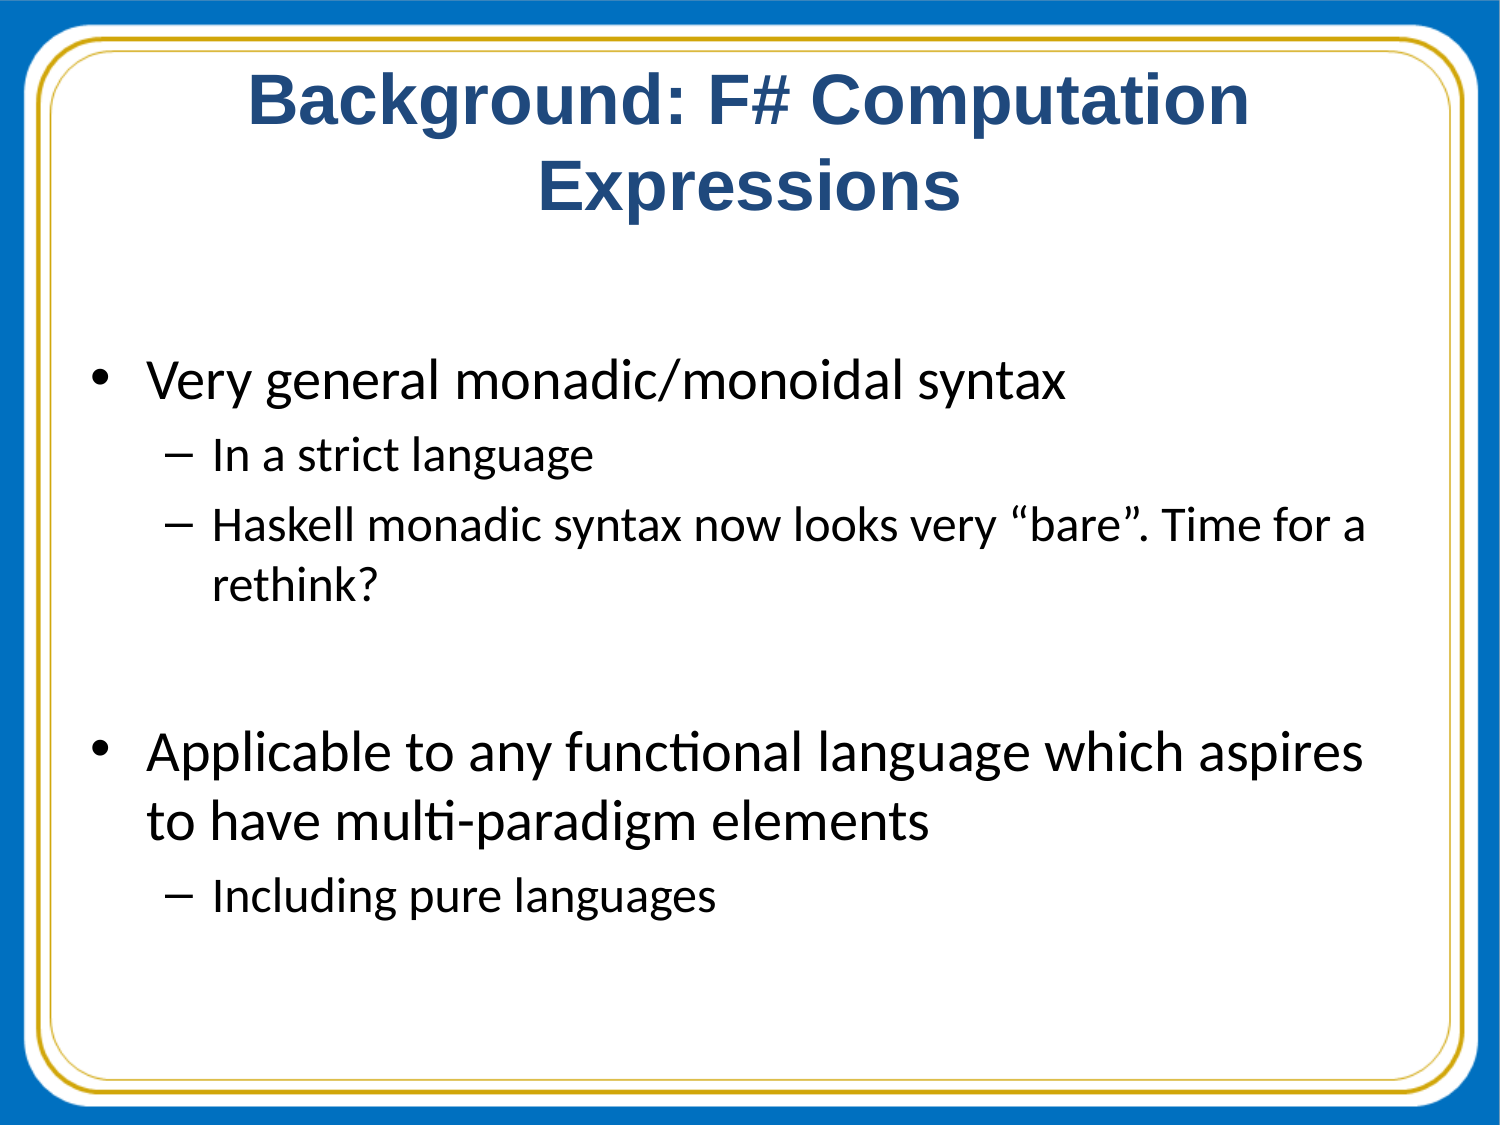

# Background: F# Computation Expressions

Very general monadic/monoidal syntax
In a strict language
Haskell monadic syntax now looks very “bare”. Time for a rethink?

Applicable to any functional language which aspires to have multi-paradigm elements
Including pure languages